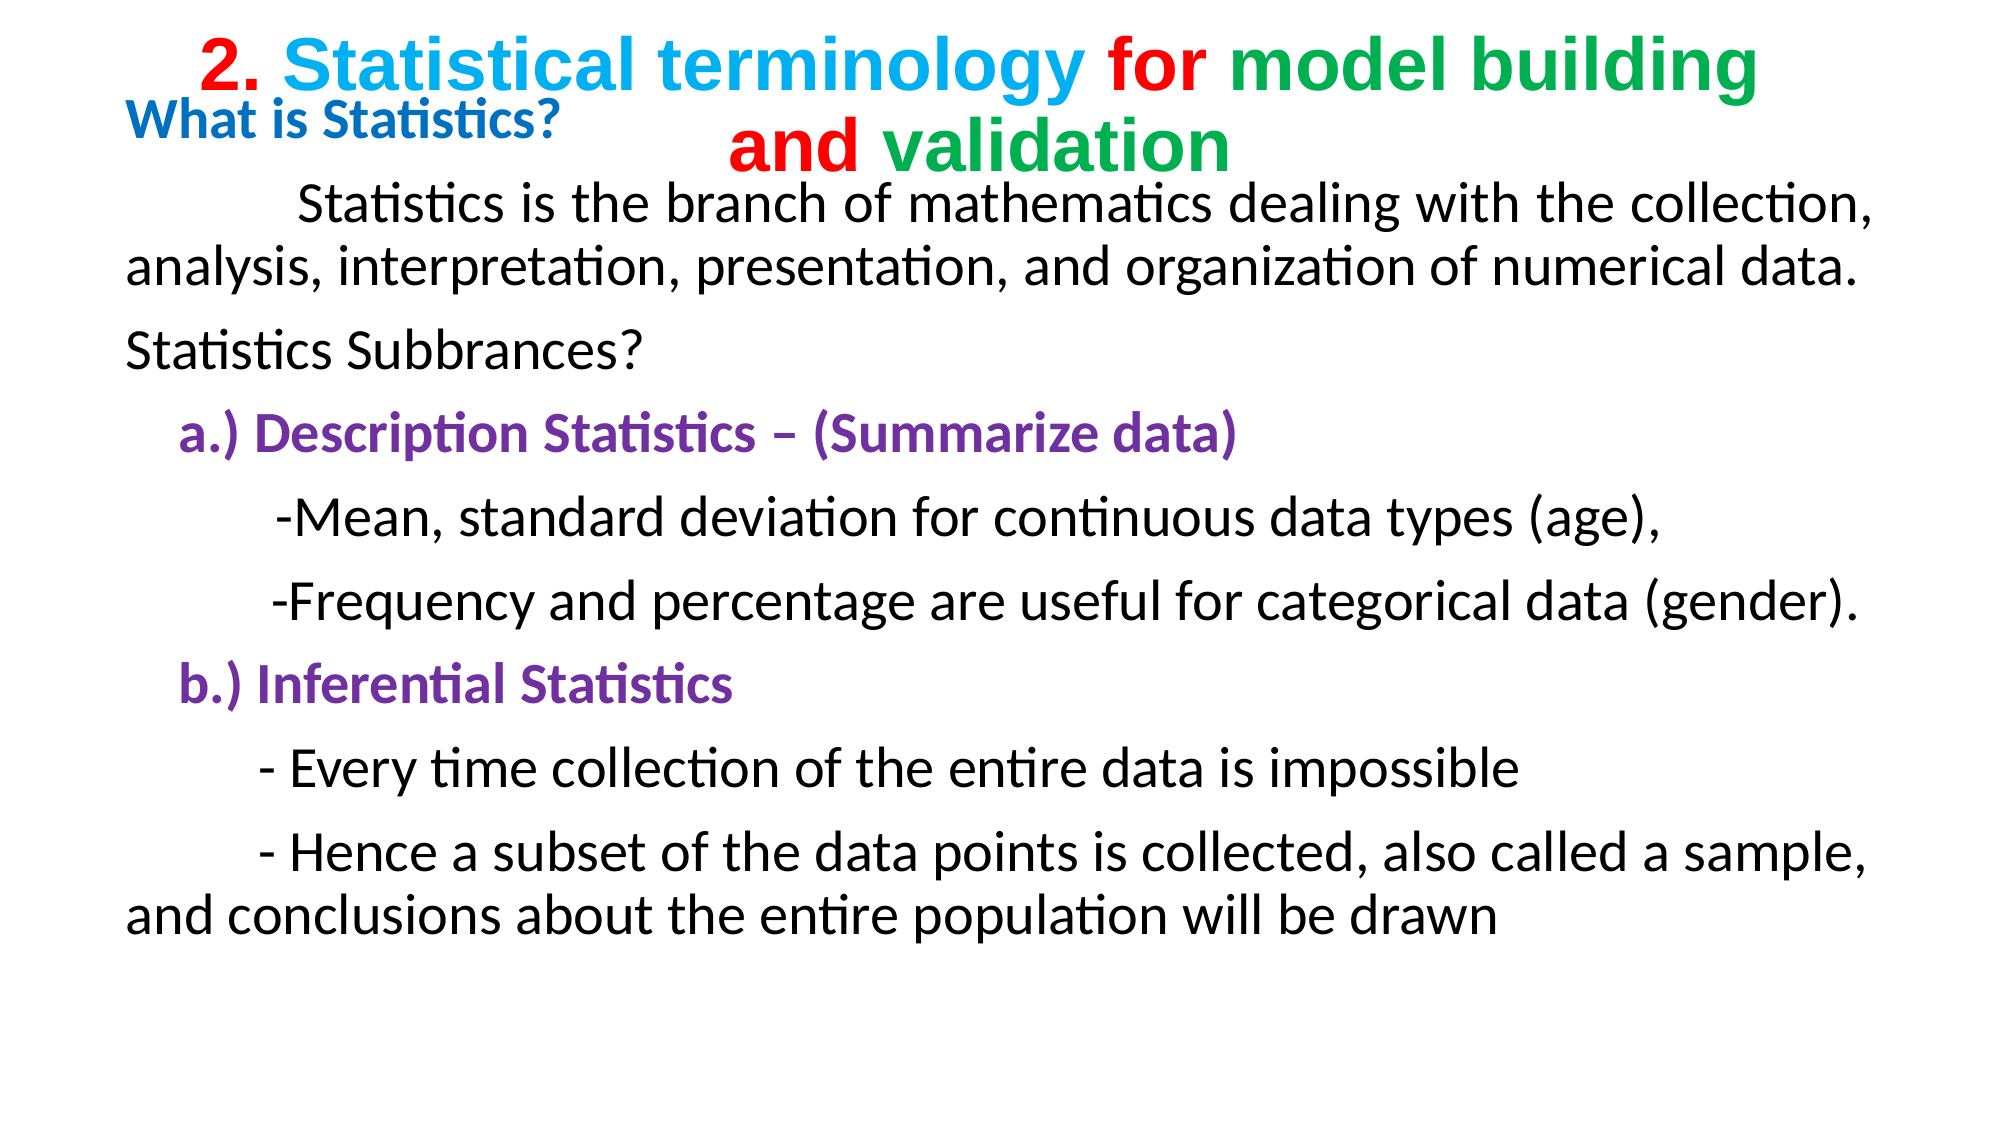

# 2. Statistical terminology for model building and validation
What is Statistics?
           	Statistics is the branch of mathematics dealing with the collection, analysis, interpretation, presentation, and organization of numerical data.
Statistics Subbrances?
    a.) Description Statistics – (Summarize data)
	-Mean, standard deviation for continuous data types (age),
           -Frequency and percentage are useful for categorical data (gender).
    b.) Inferential Statistics
          - Every time collection of the entire data is impossible
          - Hence a subset of the data points is collected, also called a sample, and conclusions about the entire population will be drawn